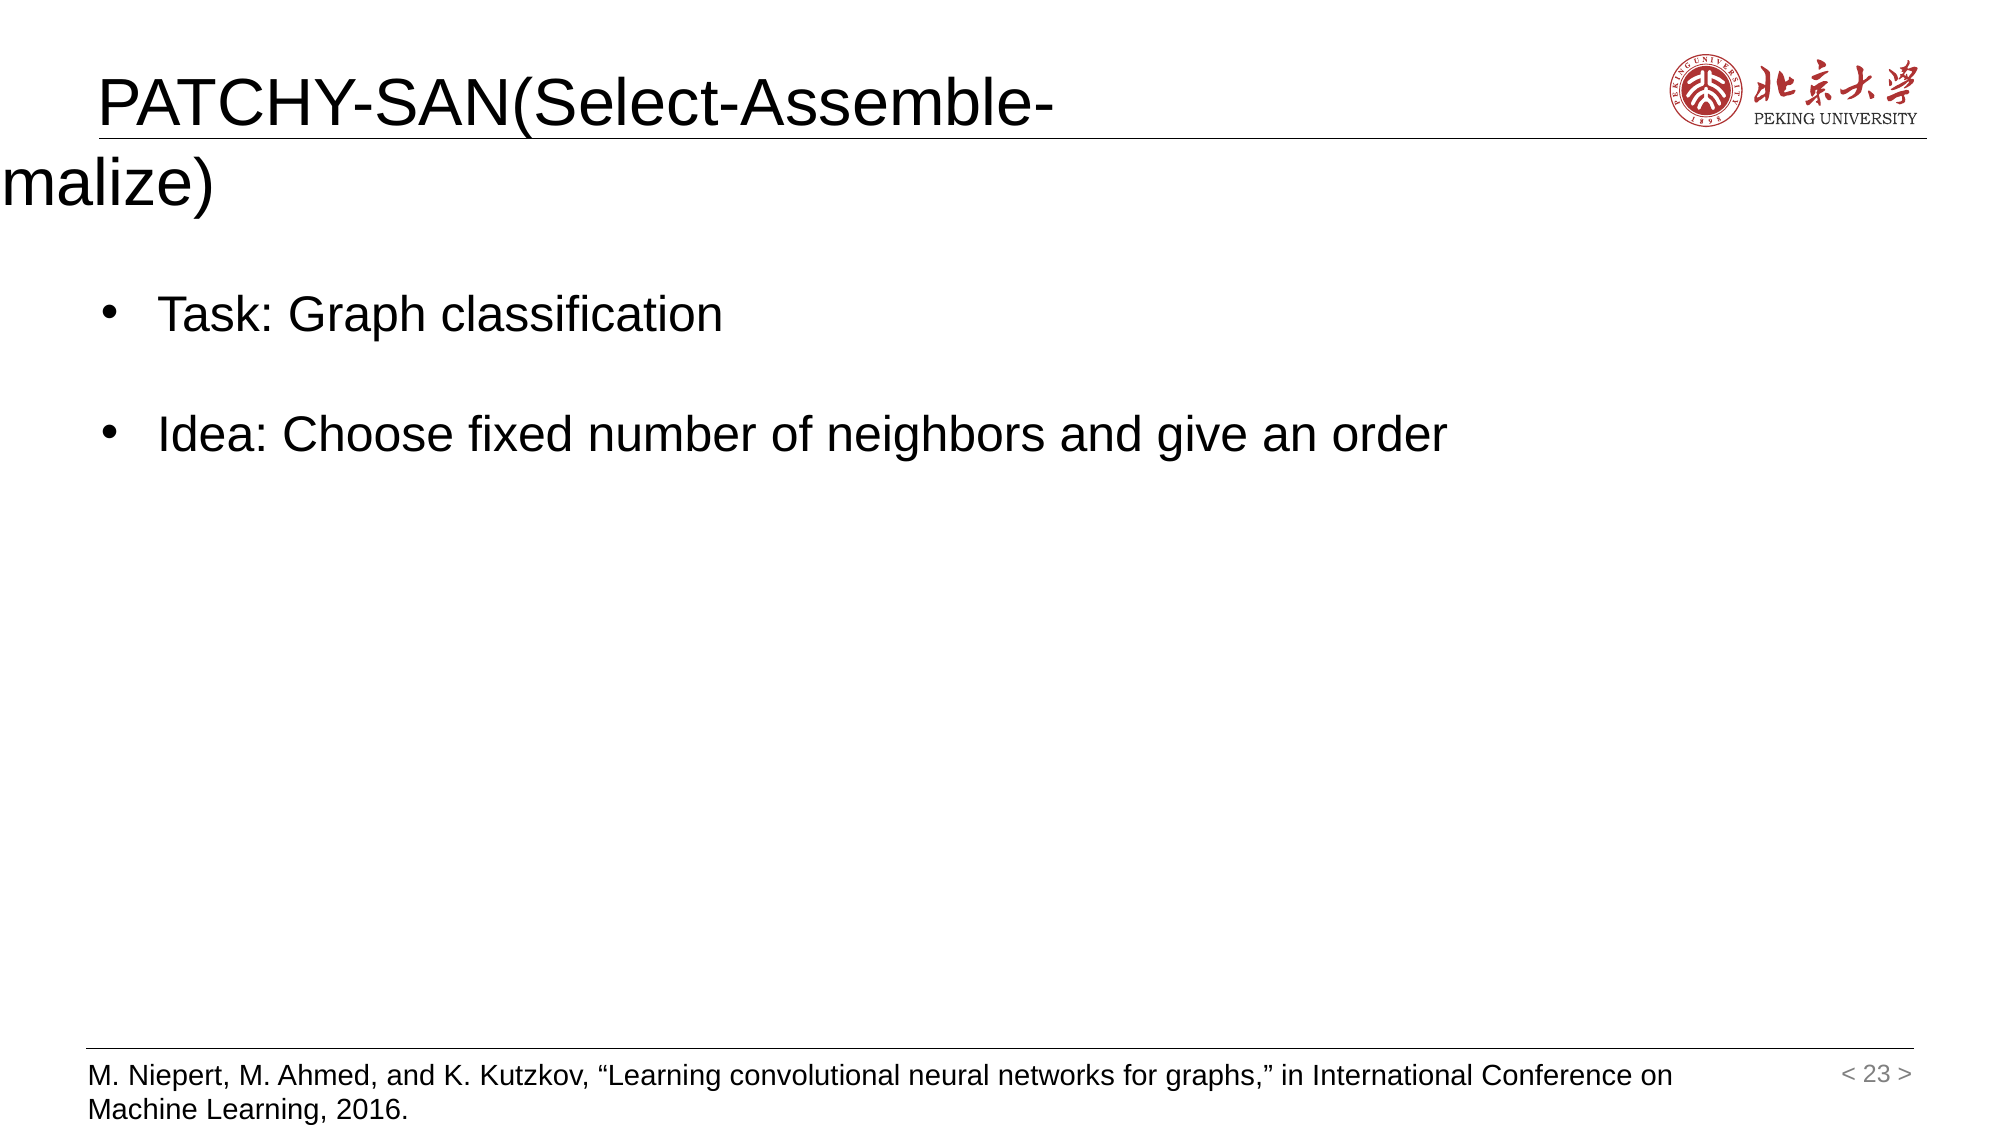

PATCHY-SAN(Select-Assemble-Normalize)

Task: Graph classification

Idea: Choose fixed number of neighbors and give an order

M. Niepert, M. Ahmed, and K. Kutzkov, “Learning convolutional neural networks for graphs,” in International Conference on Machine Learning, 2016.
< 23 >